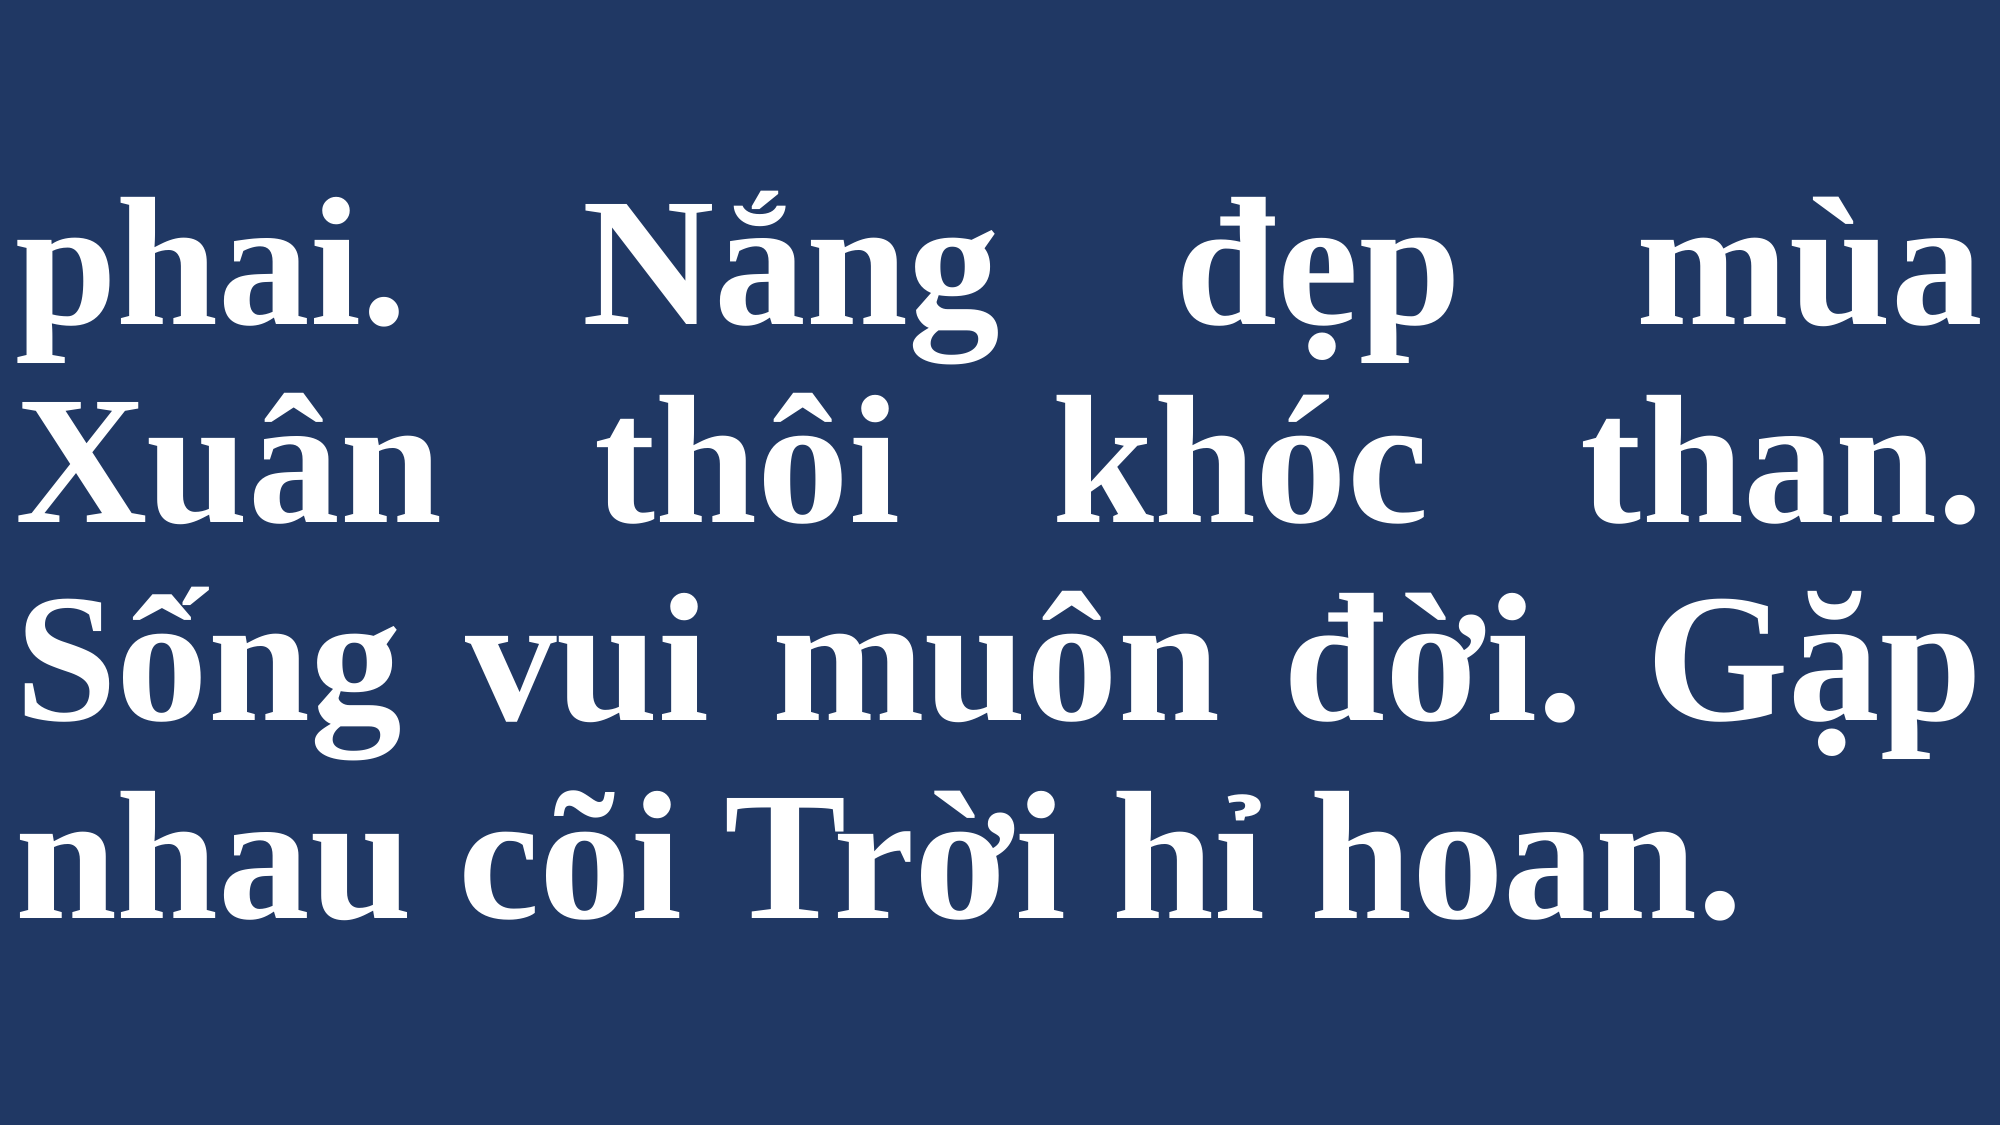

# phai. Nắng đẹp mùa Xuân thôi khóc than. Sống vui muôn đời. Gặp nhau cõi Trời hỉ hoan.